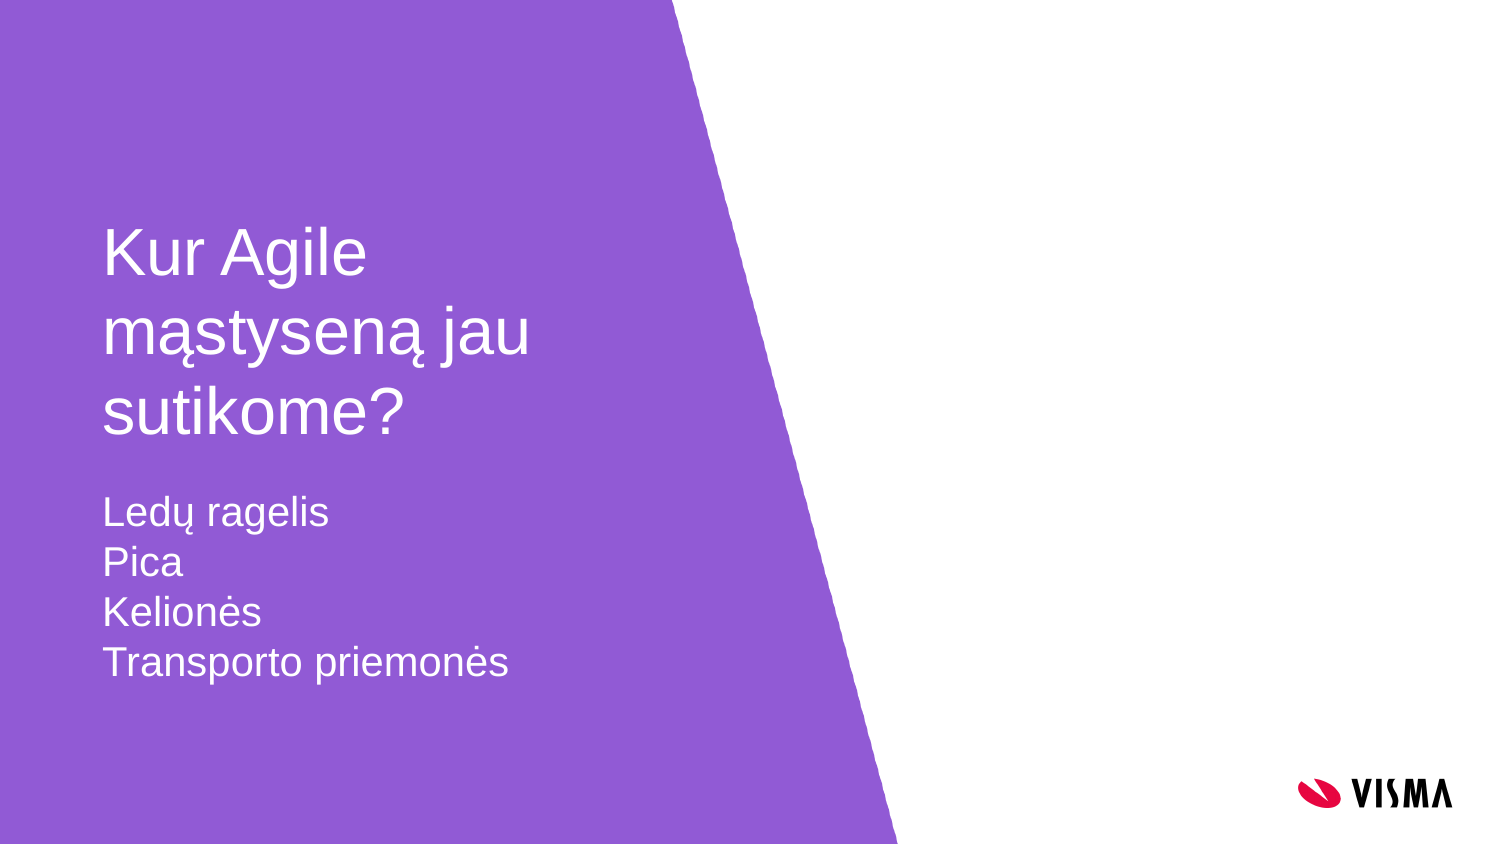

# Kur Agile mąstyseną jau sutikome?
Ledų ragelis
Pica
Kelionės
Transporto priemonės